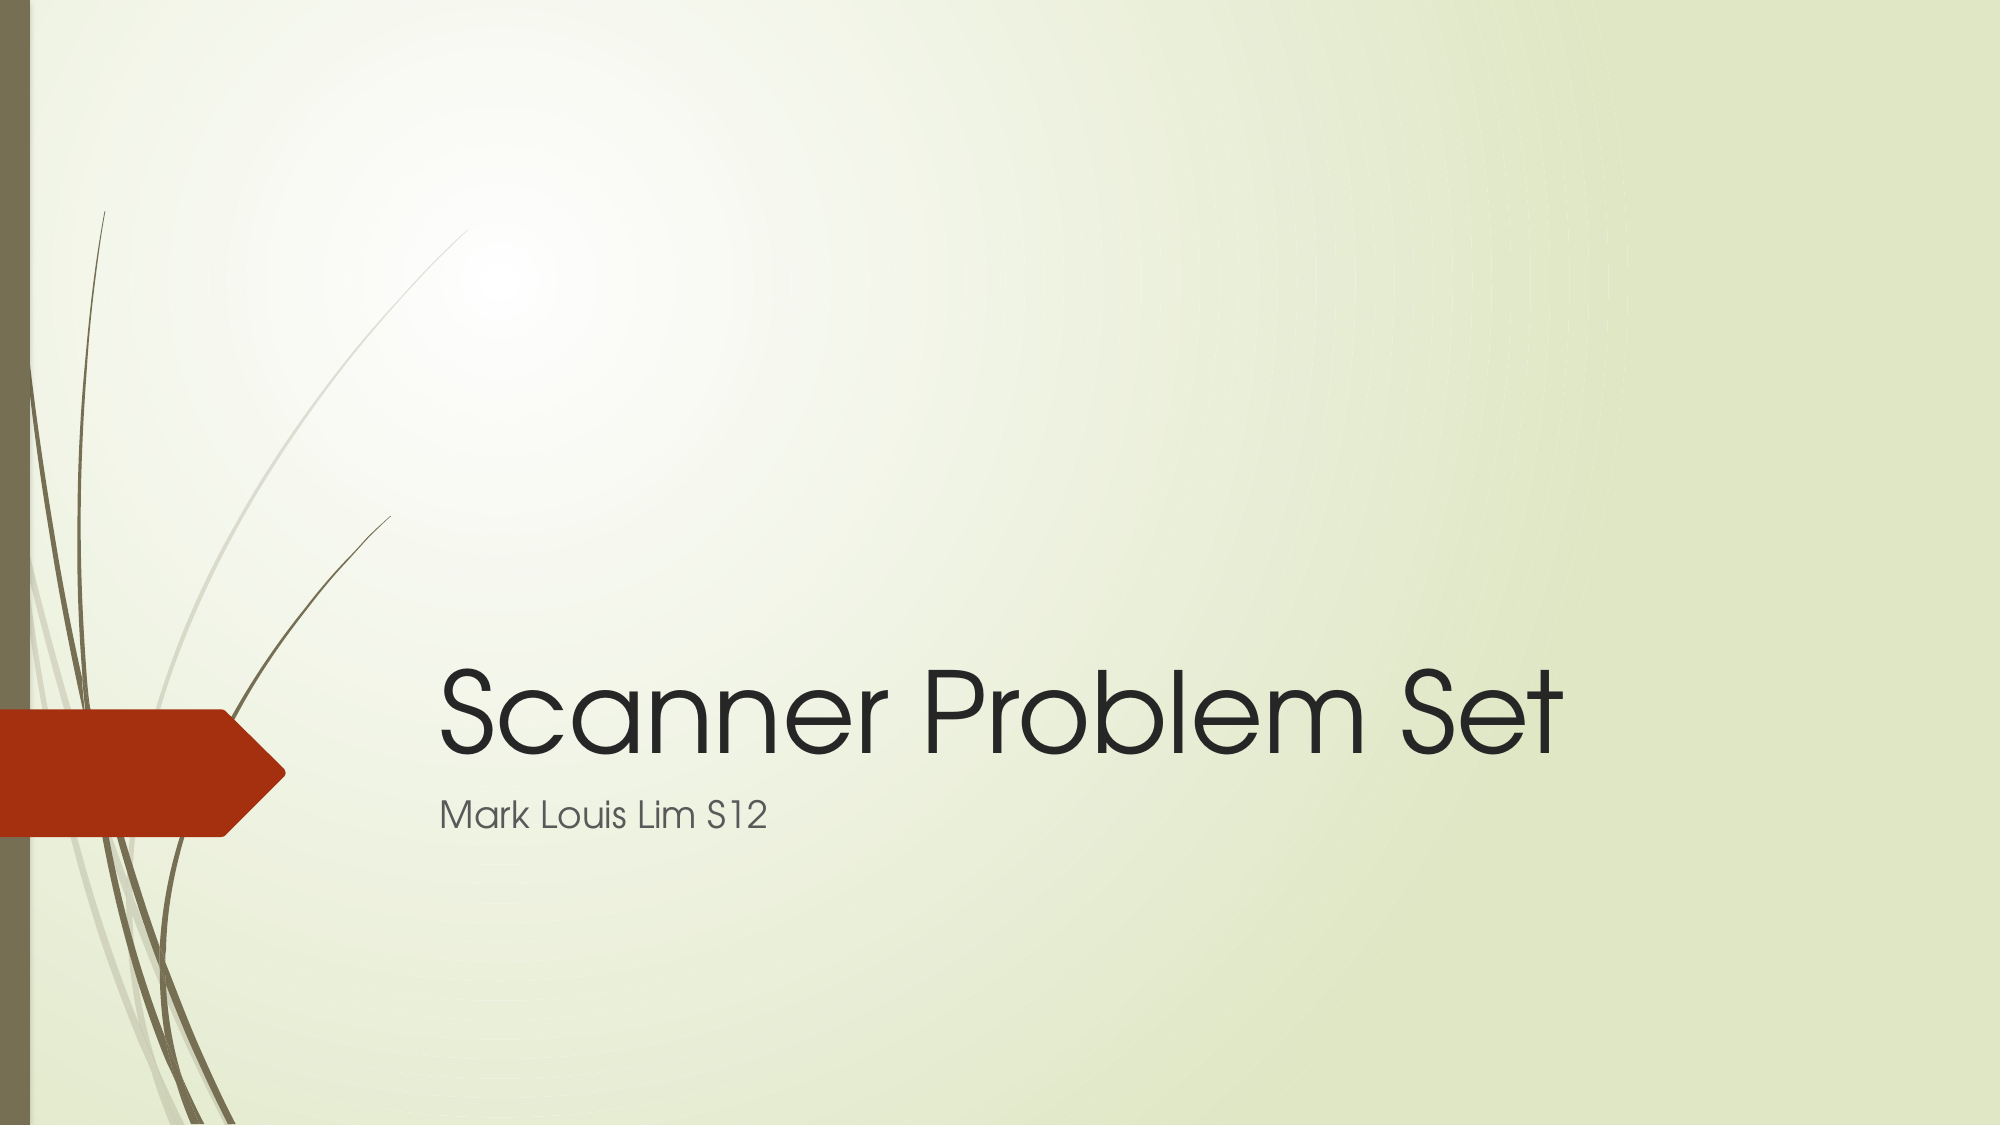

# Scanner Problem Set
Mark Louis Lim S12